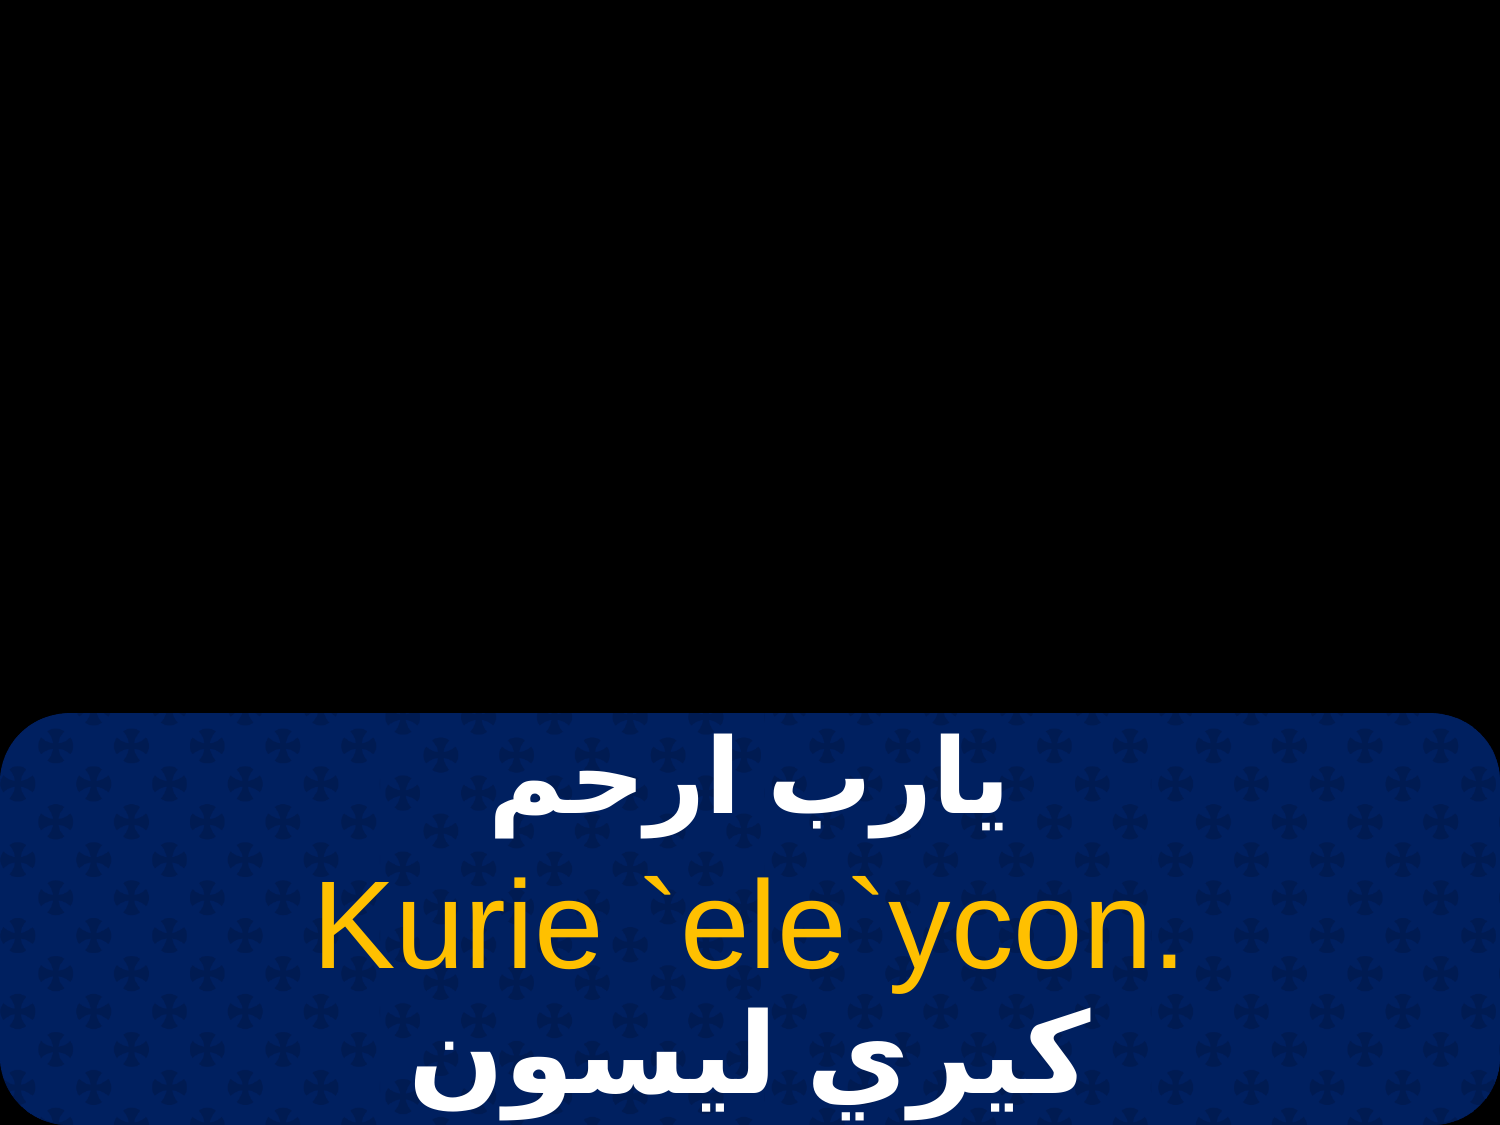

# يارب ارحم
Kurie `ele`ycon.
كيري ليسون